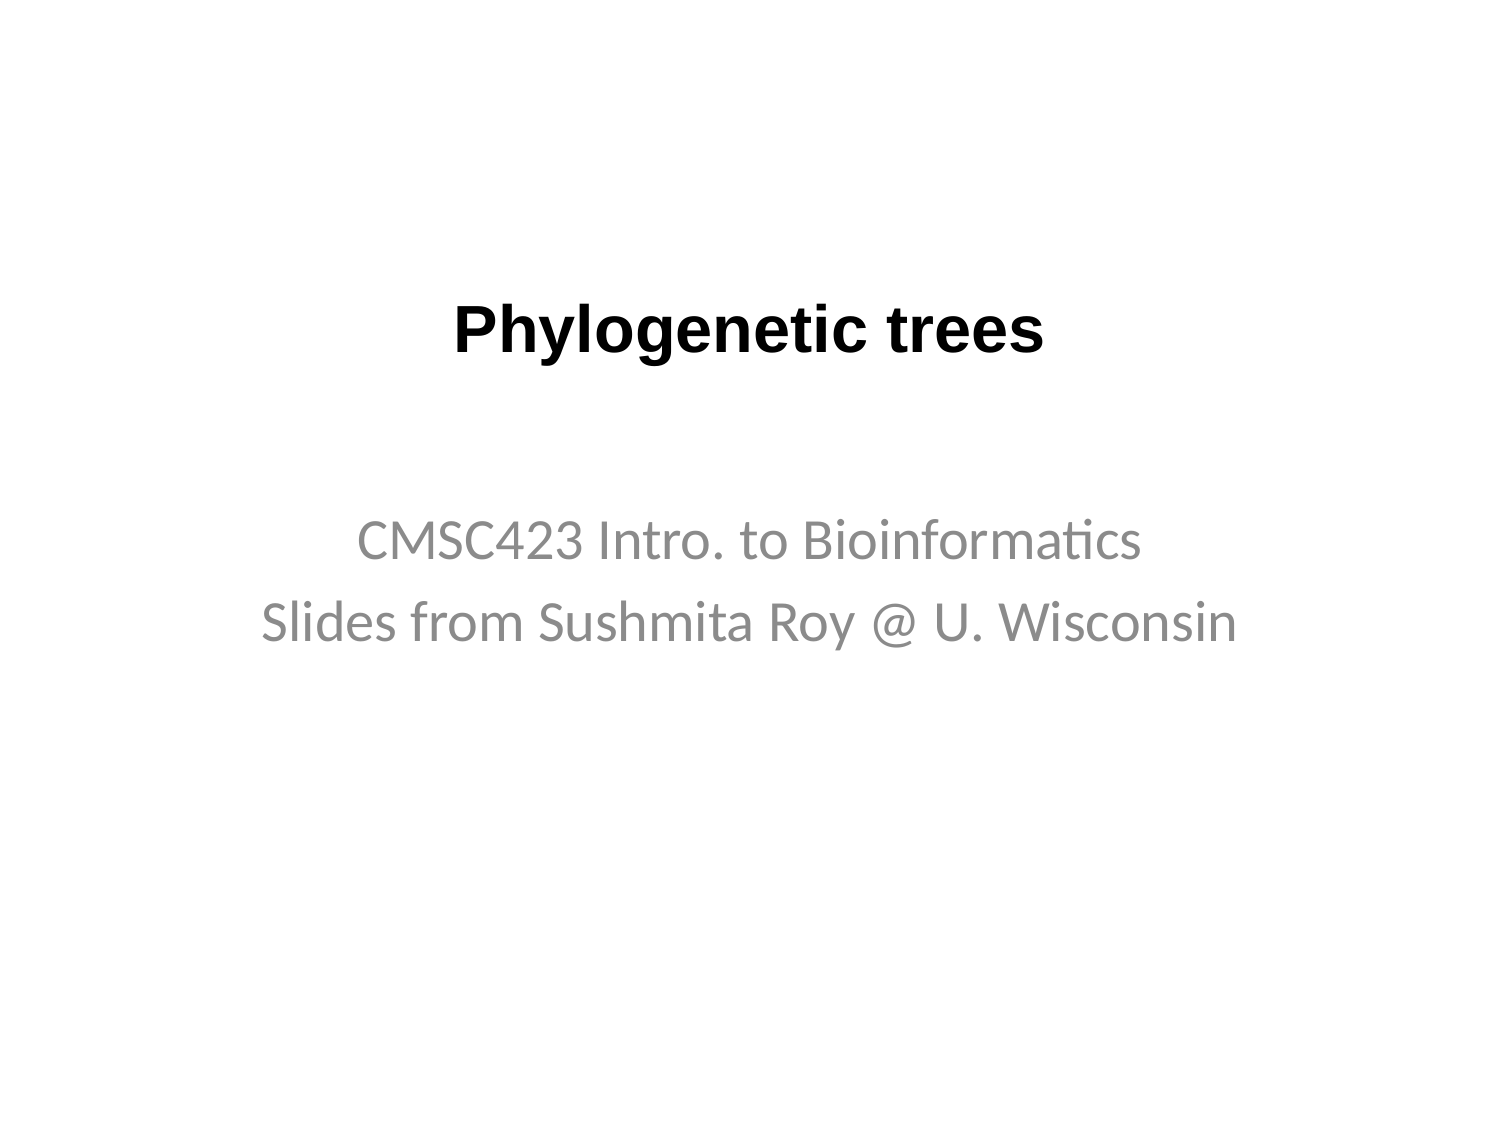

# Phylogenetic trees
CMSC423 Intro. to Bioinformatics
Slides from Sushmita Roy @ U. Wisconsin